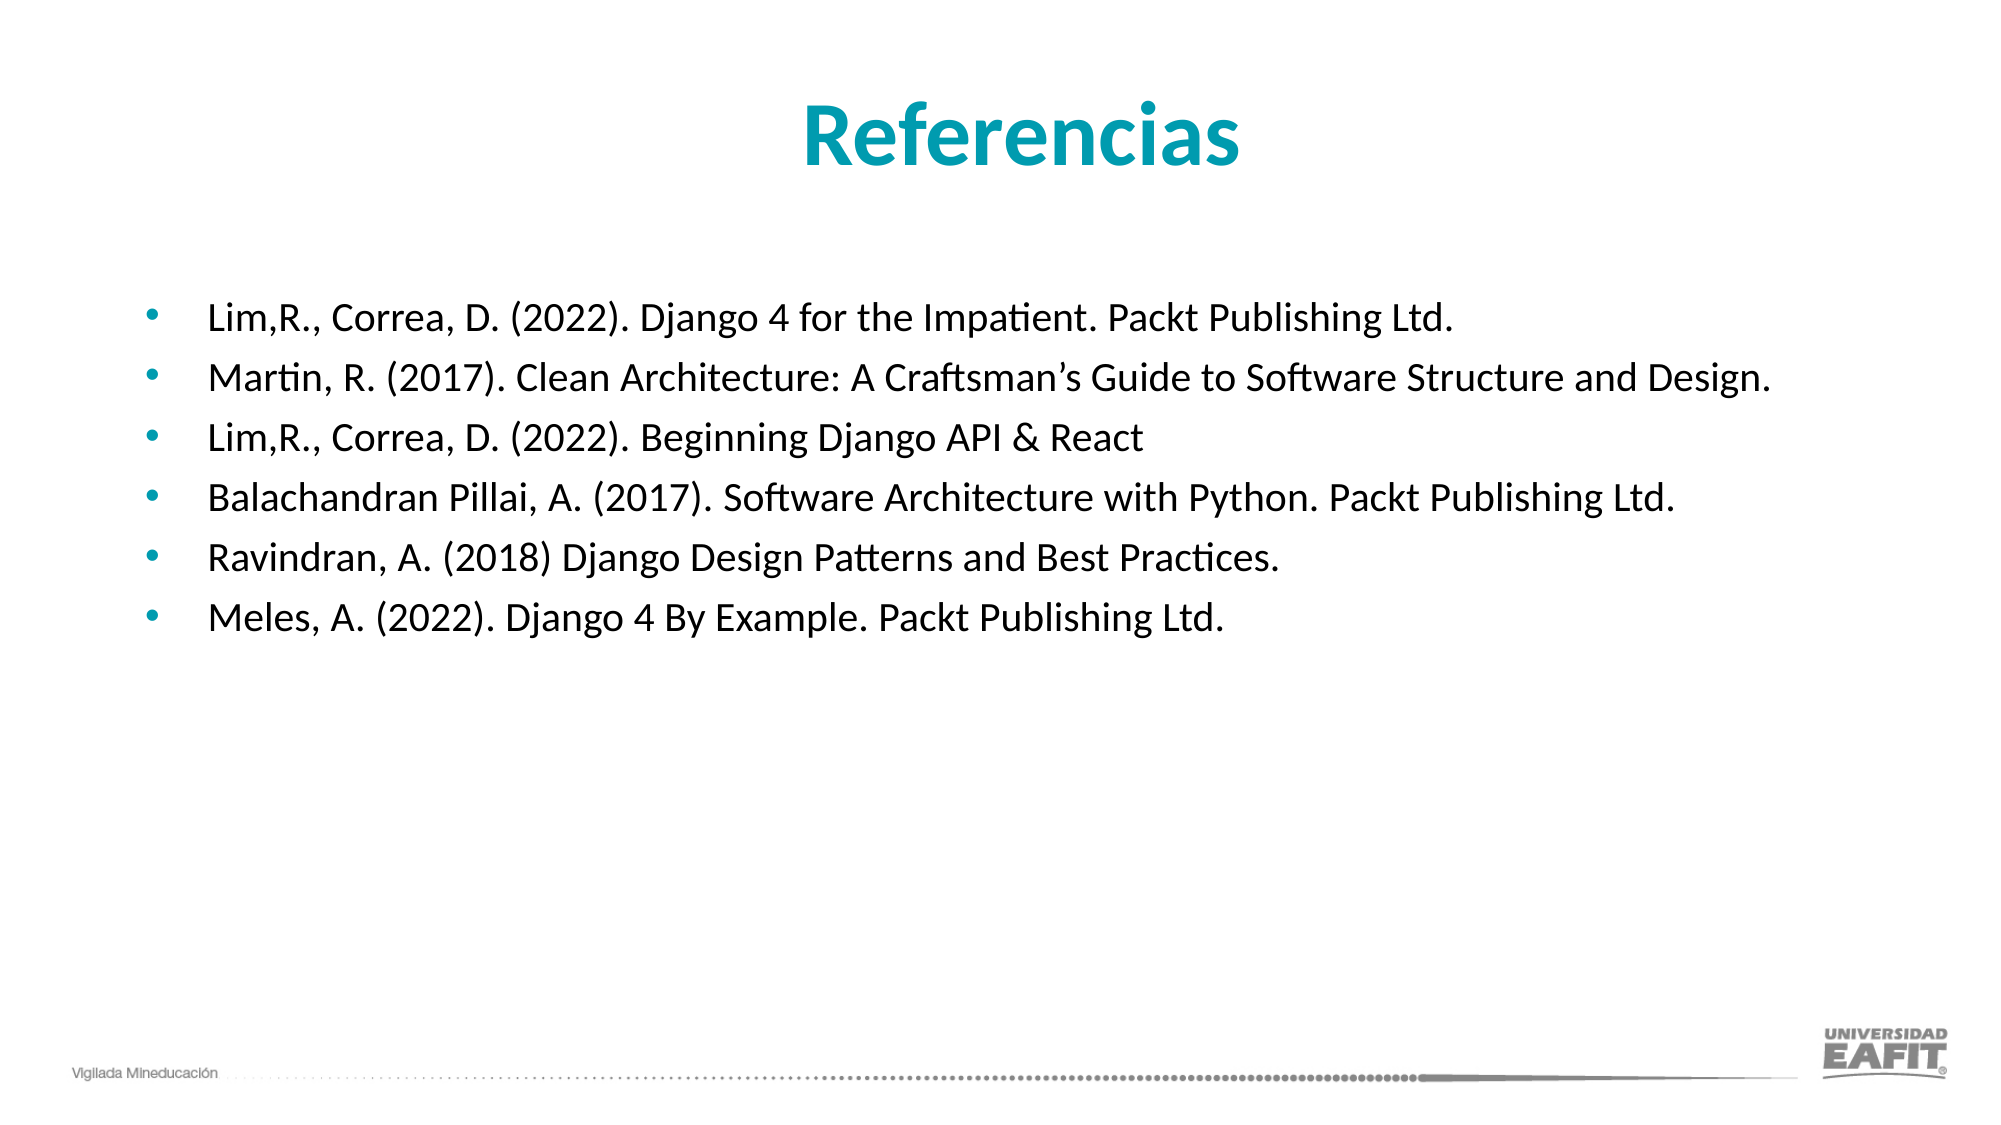

# Referencias

Lim,R., Correa, D. (2022). Django 4 for the Impatient. Packt Publishing Ltd.
Martin, R. (2017). Clean Architecture: A Craftsman’s Guide to Software Structure and Design.
Lim,R., Correa, D. (2022). Beginning Django API & React
Balachandran Pillai, A. (2017). Software Architecture with Python. Packt Publishing Ltd.
Ravindran, A. (2018) Django Design Patterns and Best Practices.
Meles, A. (2022). Django 4 By Example. Packt Publishing Ltd.